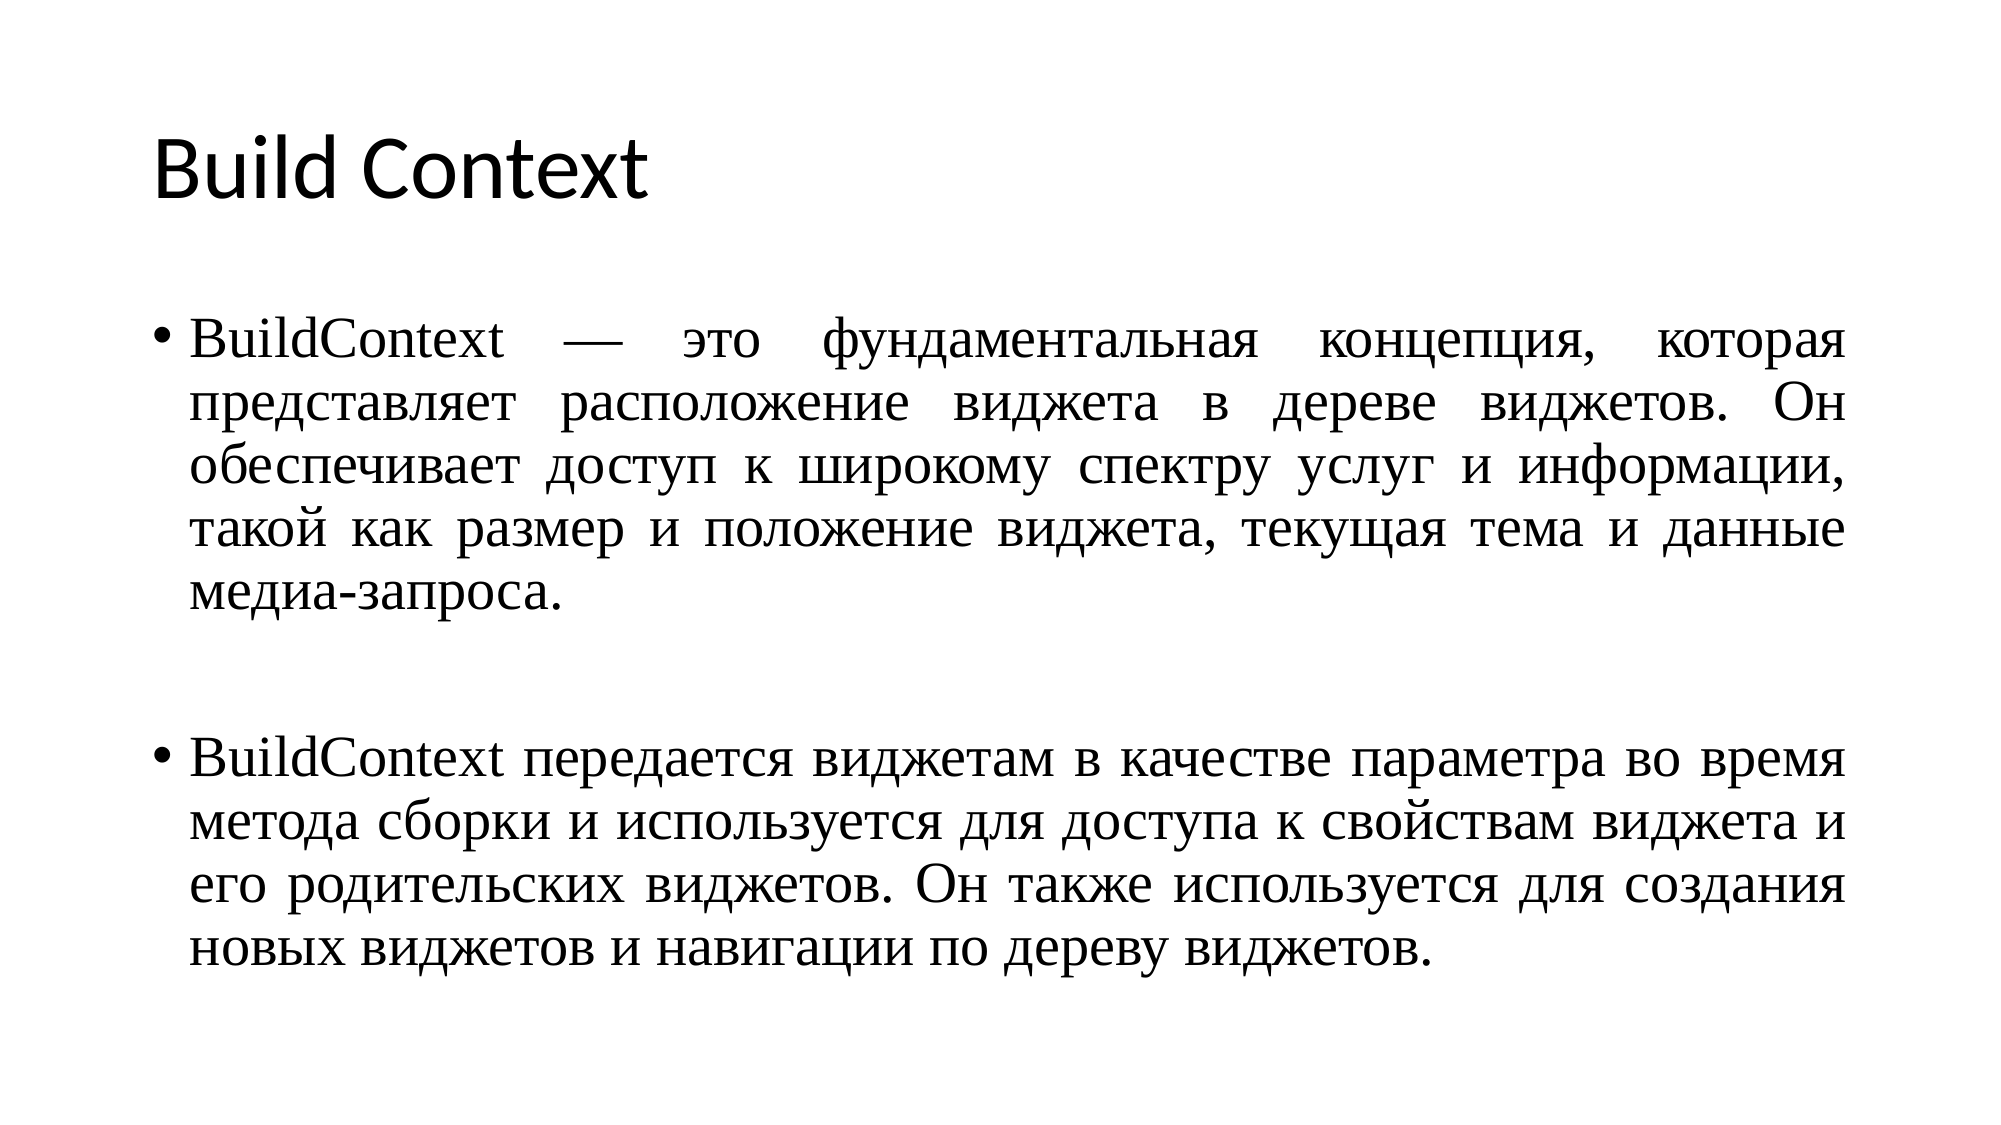

# Build Context
BuildContext — это фундаментальная концепция, которая представляет расположение виджета в дереве виджетов. Он обеспечивает доступ к широкому спектру услуг и информации, такой как размер и положение виджета, текущая тема и данные медиа-запроса.

BuildContext передается виджетам в качестве параметра во время метода сборки и используется для доступа к свойствам виджета и его родительских виджетов. Он также используется для создания новых виджетов и навигации по дереву виджетов.